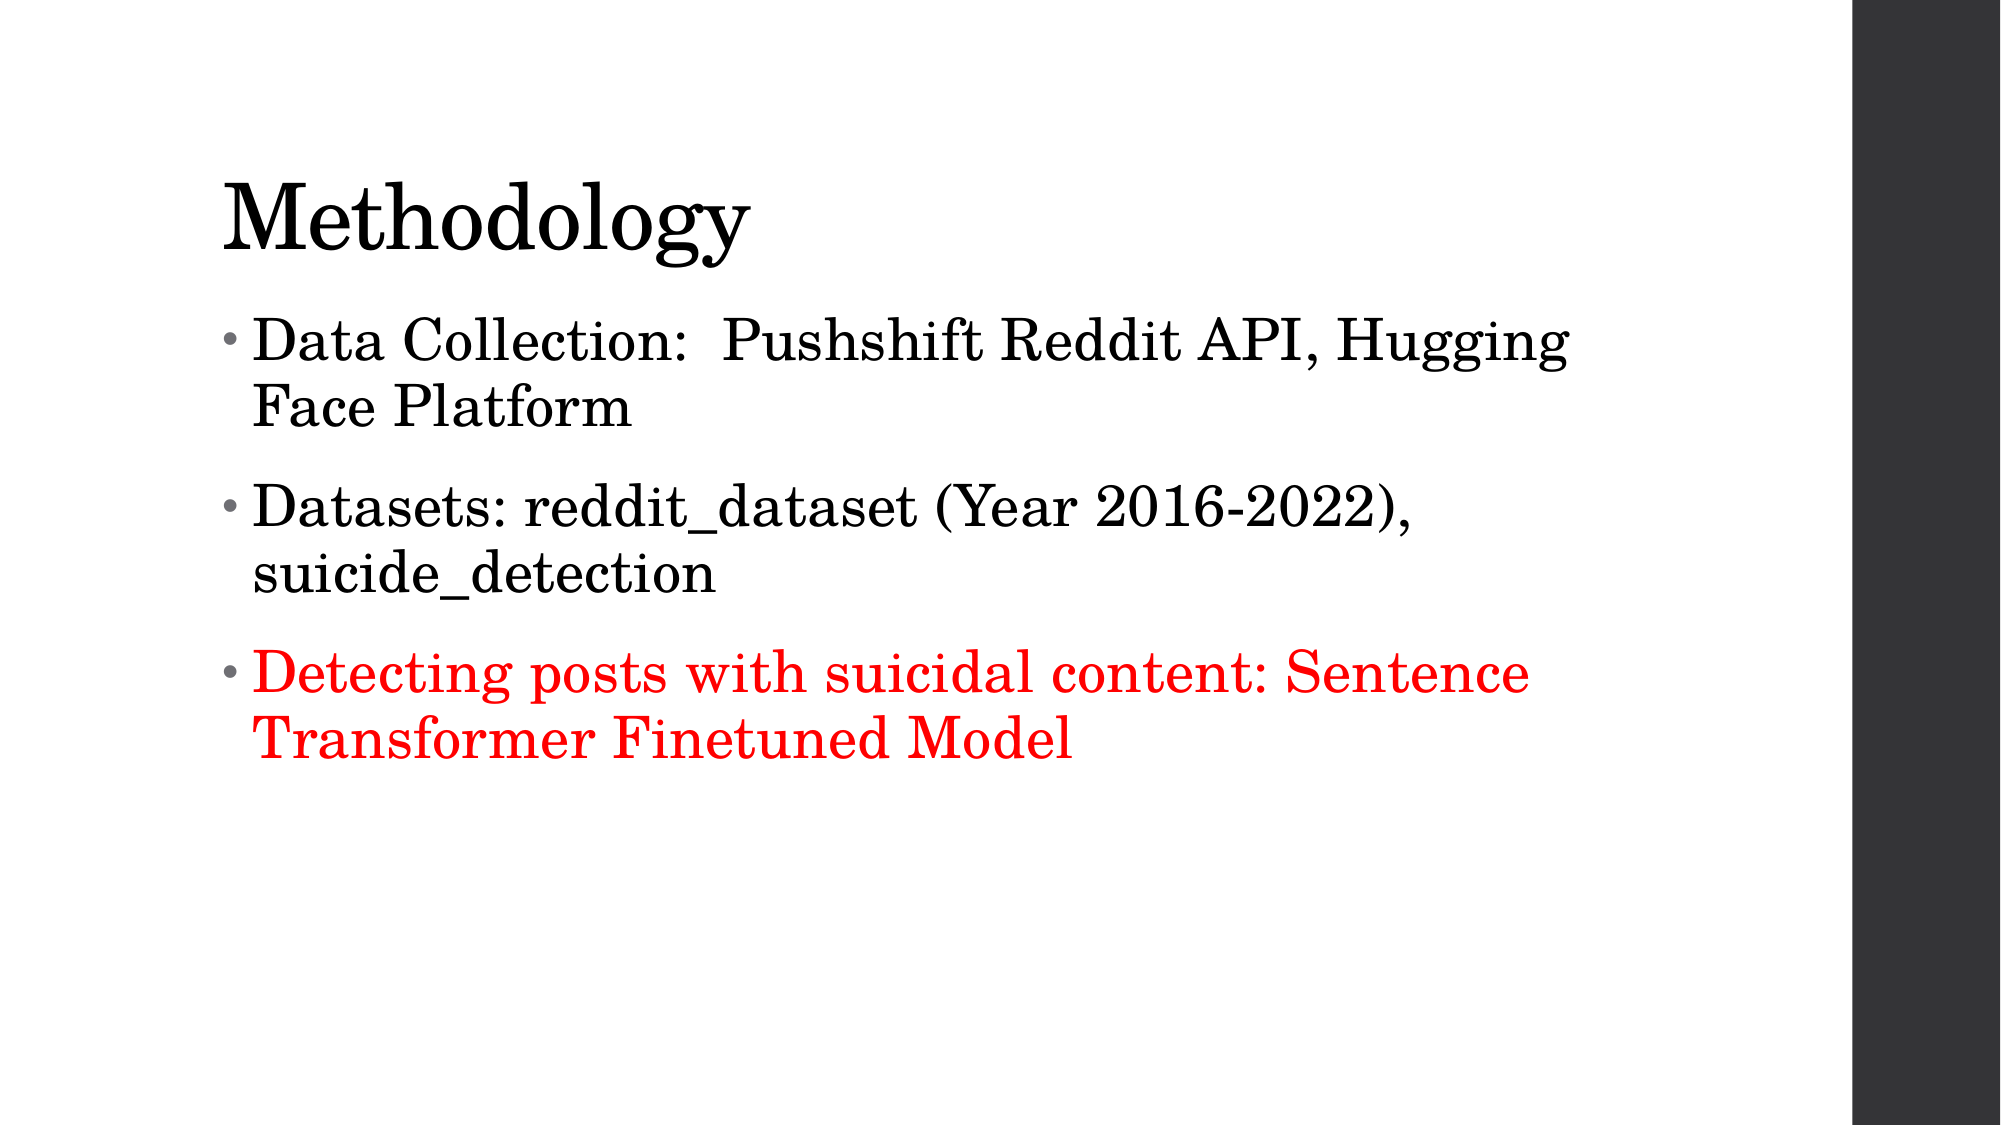

# Methodology
Data Collection:  Pushshift Reddit API, Hugging Face Platform
Datasets: reddit_dataset (Year 2016-2022), suicide_detection
Detecting posts with suicidal content: Sentence Transformer Finetuned Model